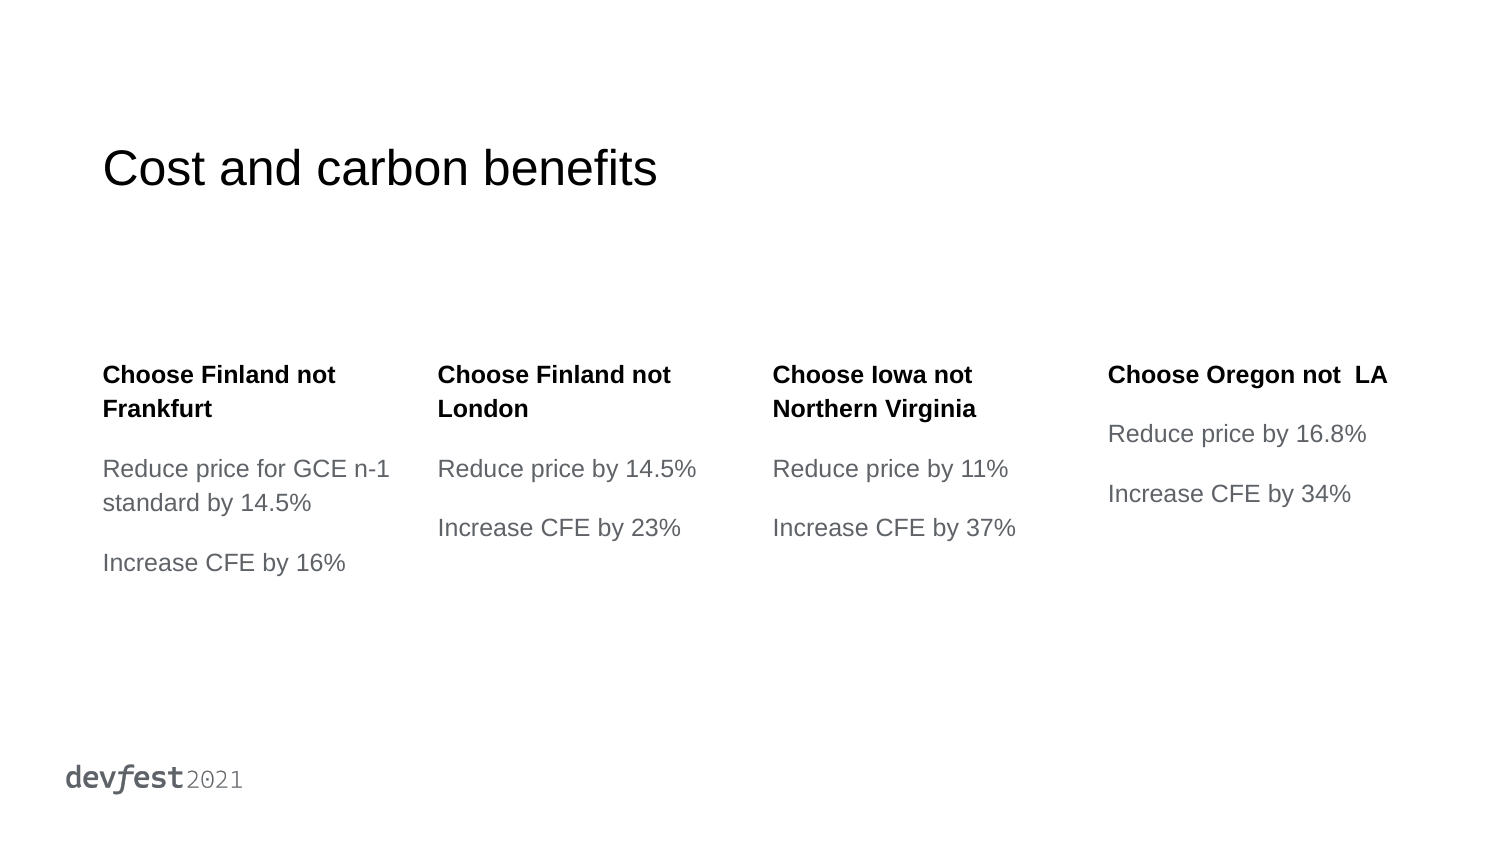

# Cost and carbon benefits
Choose Finland not Frankfurt
Reduce price for GCE n-1 standard by 14.5%
Increase CFE by 16%
Choose Finland not London
Reduce price by 14.5%
Increase CFE by 23%

Choose Iowa not Northern Virginia
Reduce price by 11%
Increase CFE by 37%
Choose Oregon not  LA
Reduce price by 16.8%
Increase CFE by 34%